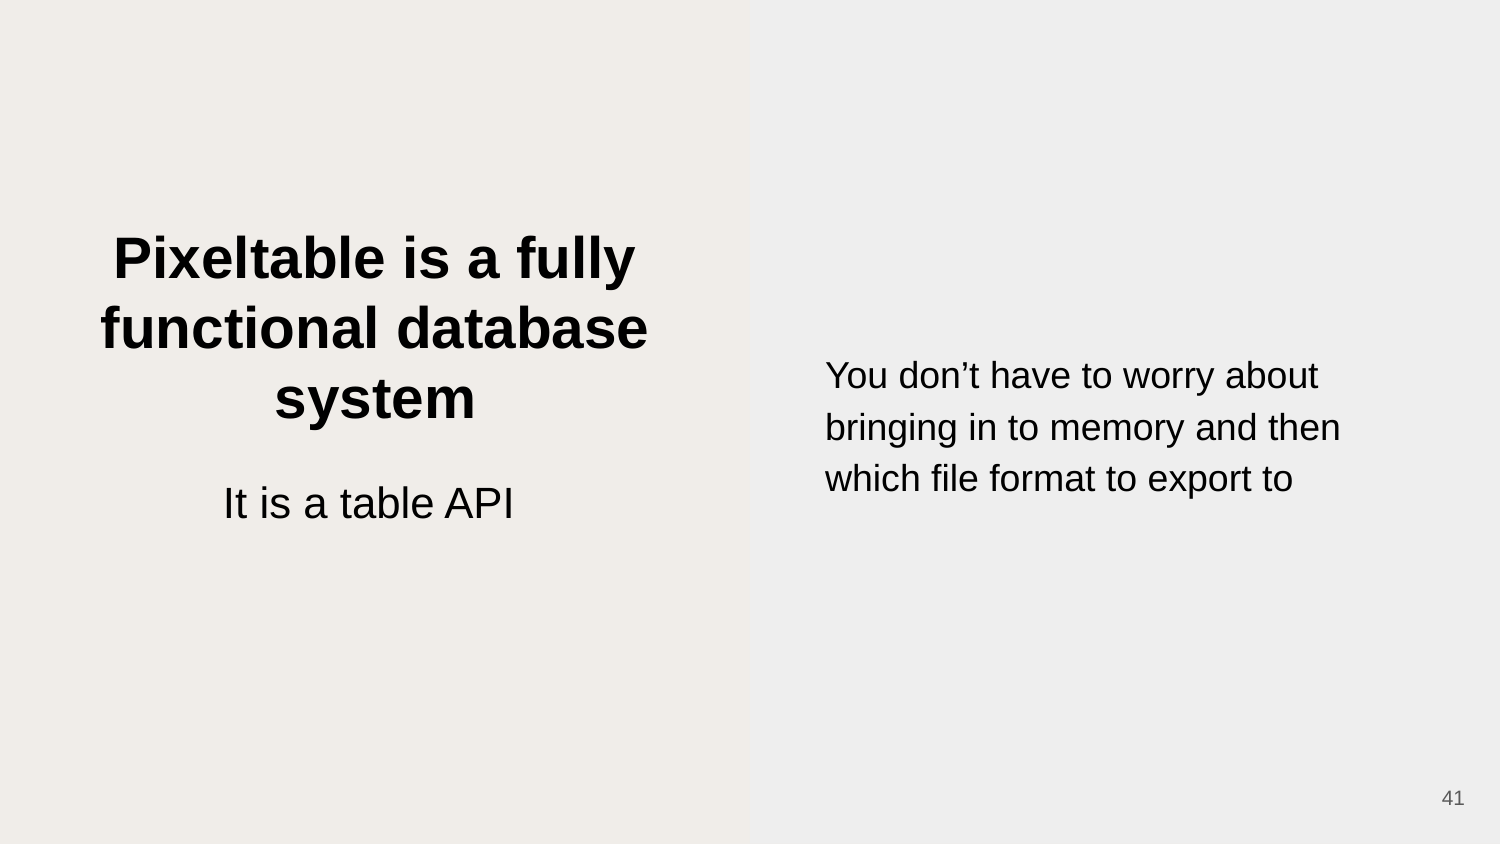

You don’t have to worry about bringing in to memory and then which file format to export to
# Pixeltable is a fully functional database system
It is a table API
41